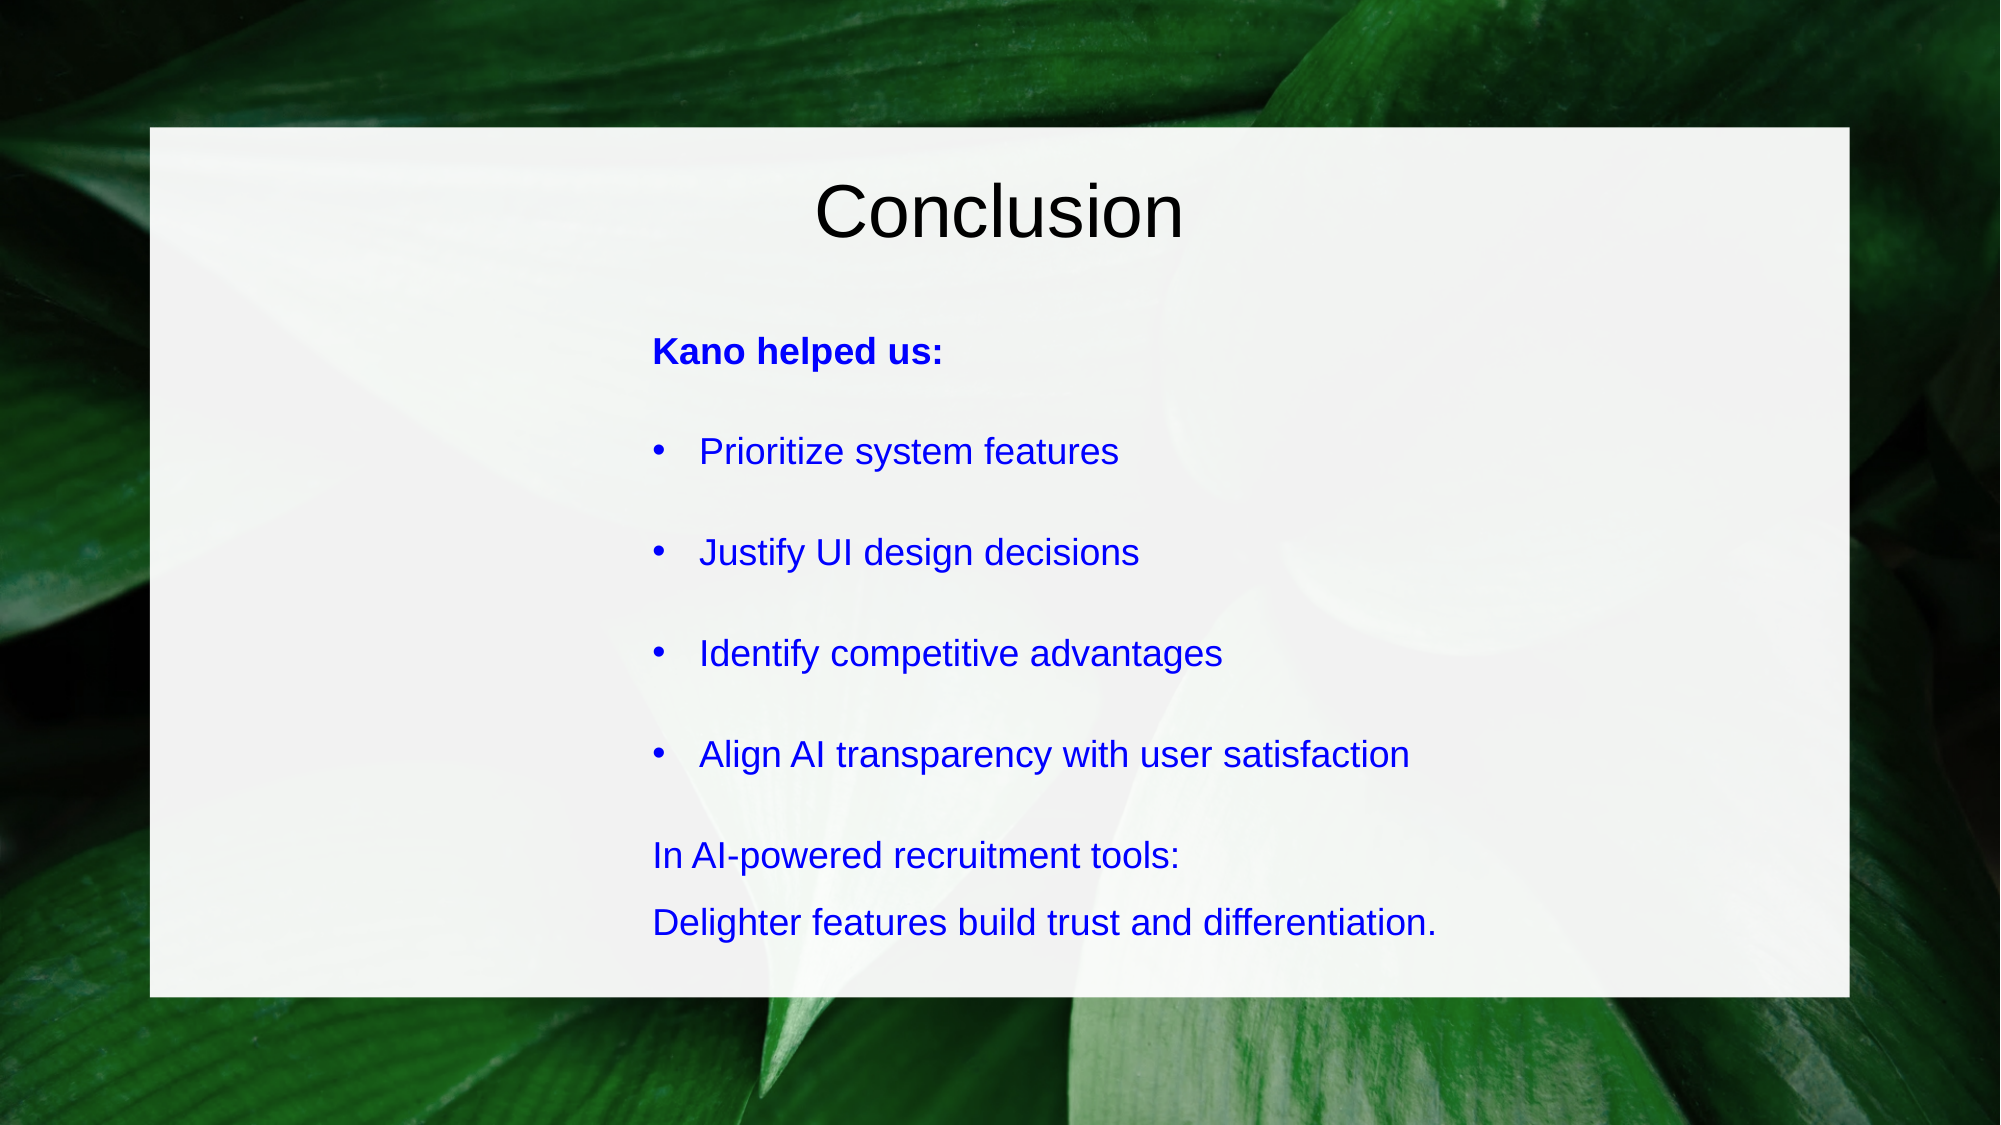

# Conclusion
Kano helped us:
Prioritize system features
Justify UI design decisions
Identify competitive advantages
Align AI transparency with user satisfaction
In AI-powered recruitment tools:
Delighter features build trust and differentiation.